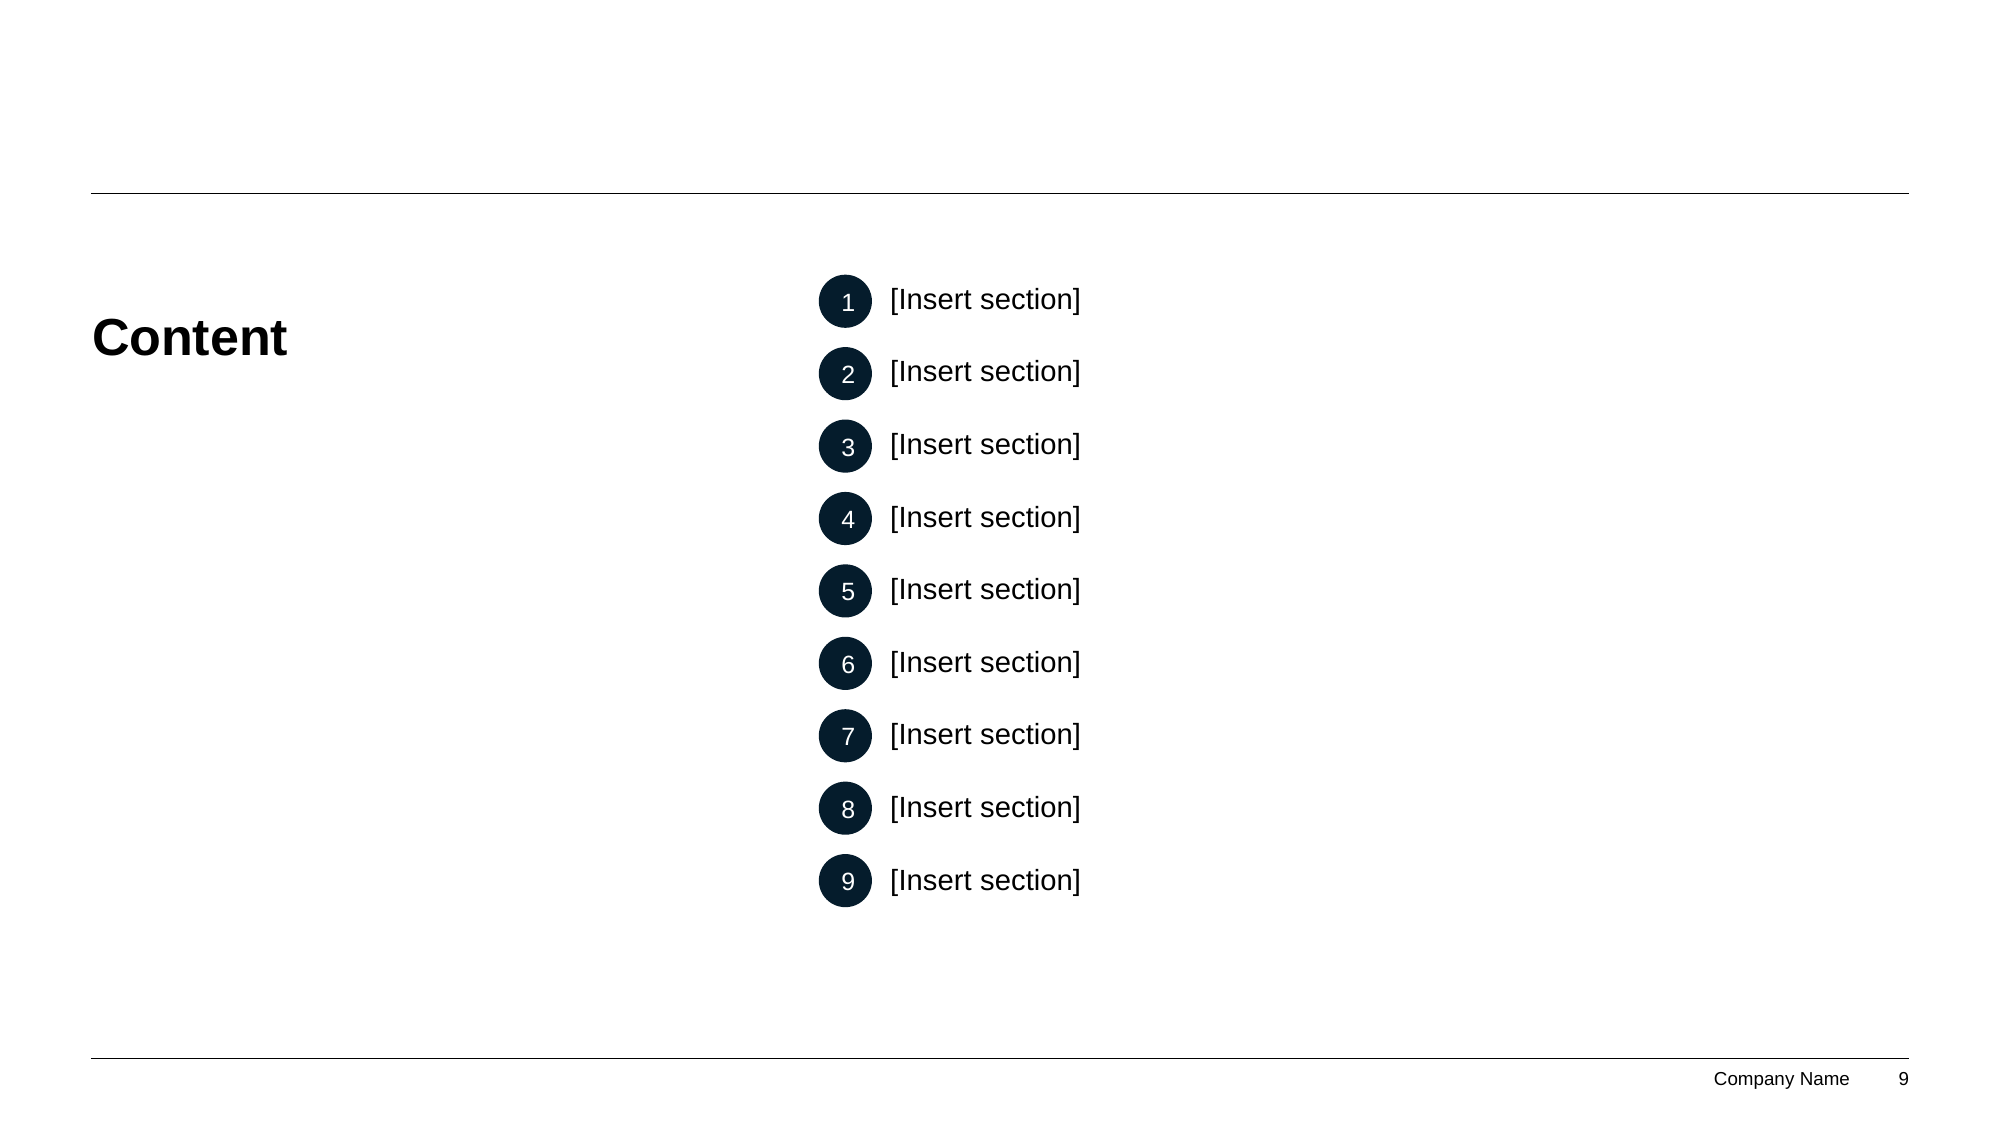

# Content
[Insert section]
[Insert section]
[Insert section]
[Insert section]
[Insert section]
[Insert section]
[Insert section]
[Insert section]
[Insert section]
1
2
3
4
5
6
7
8
9